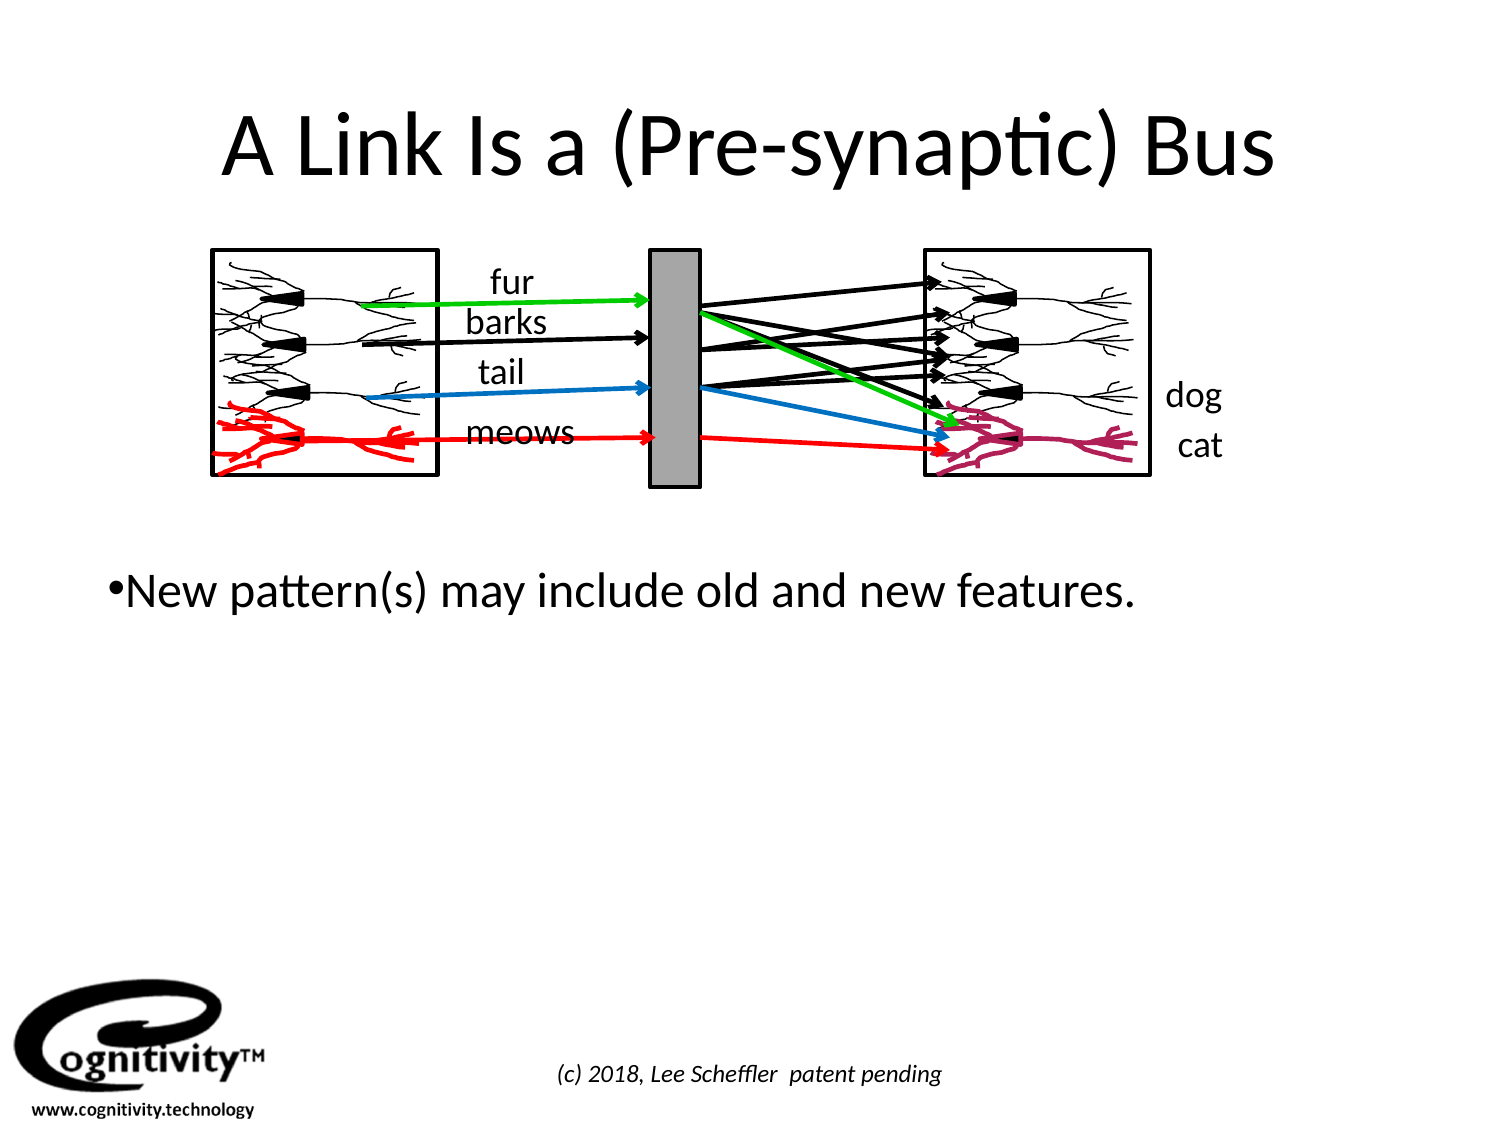

# A Link Is a (Pre-synaptic) Bus

fur

barks

tail
dog
meows
cat
New pattern(s) may include old and new features.
(c) 2018, Lee Scheffler  patent pending